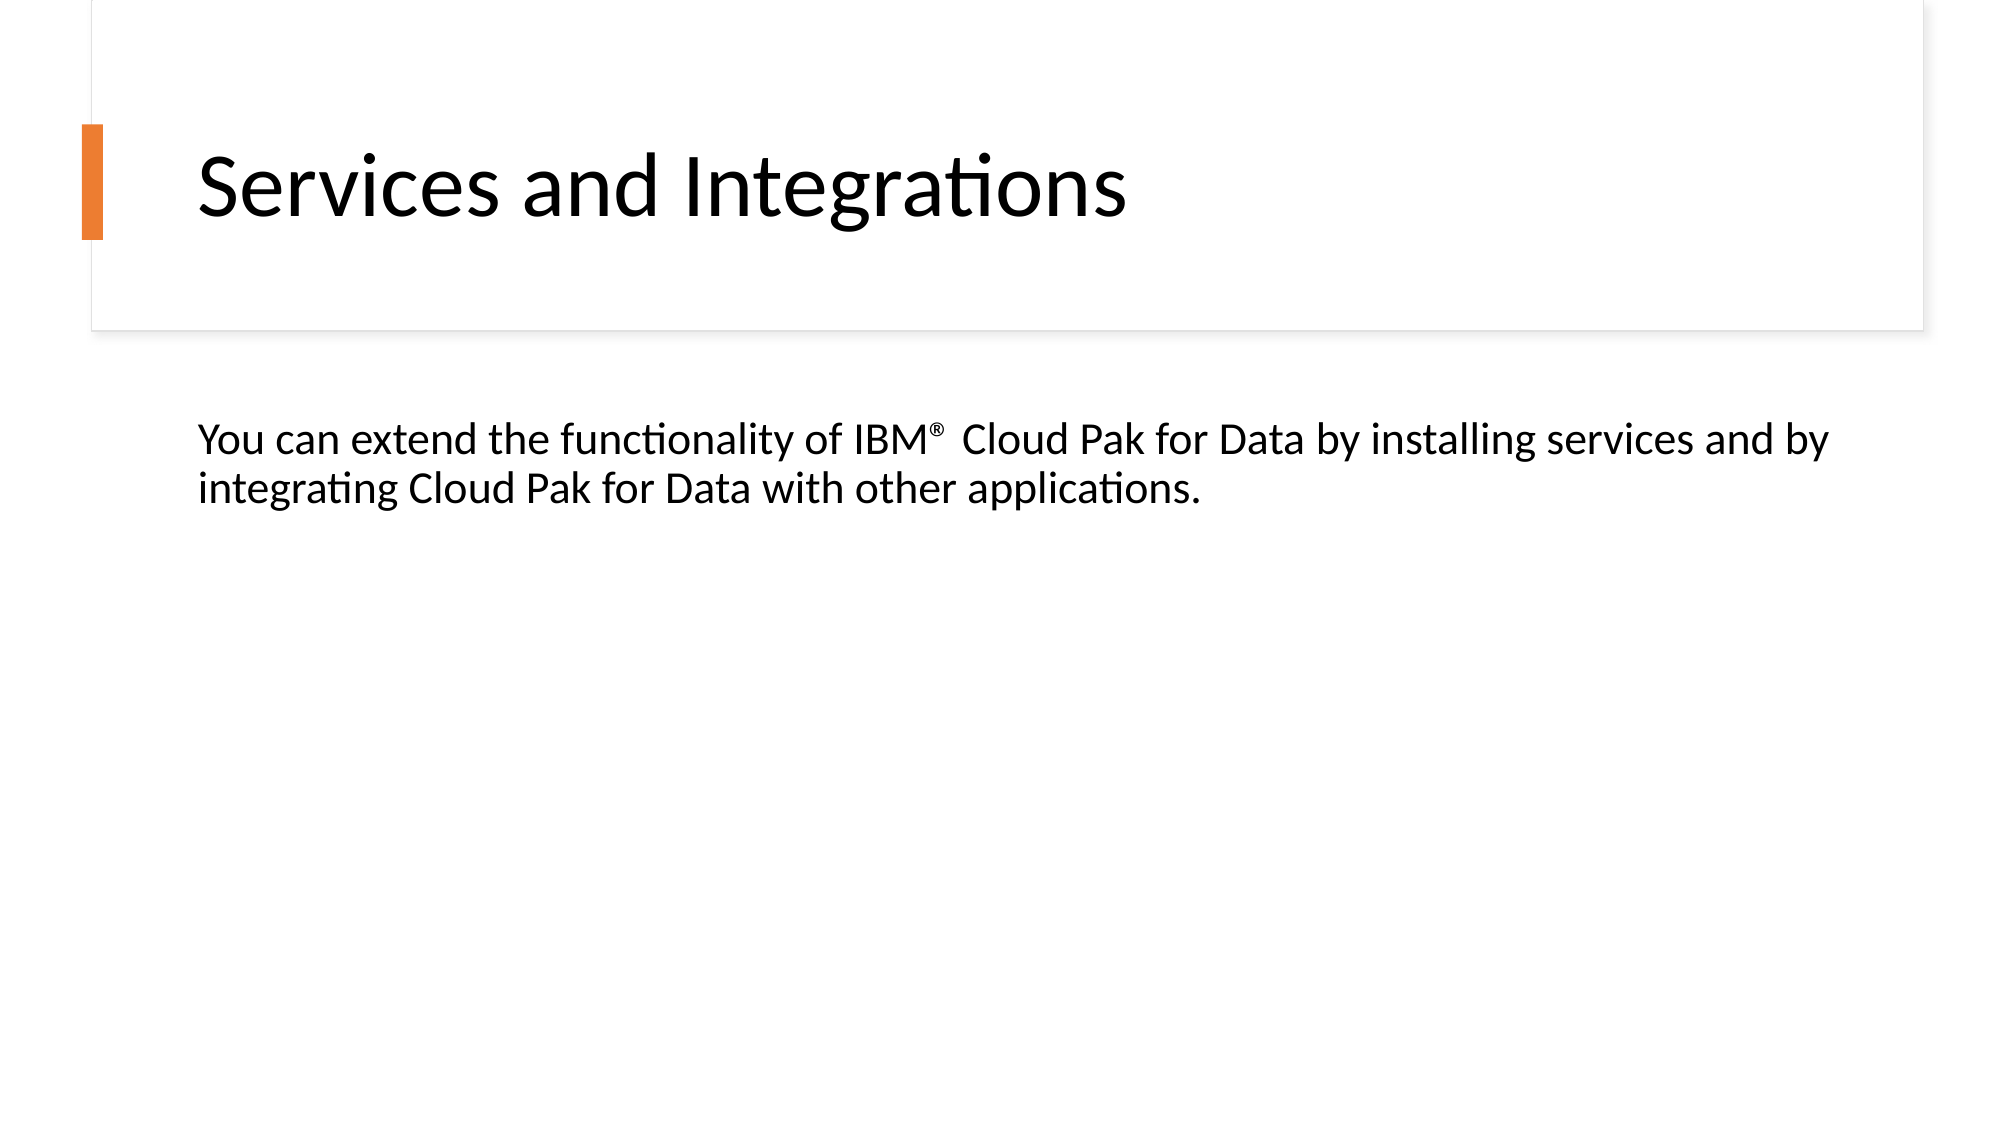

# Services and Integrations

You can extend the functionality of IBM® Cloud Pak for Data by installing services and by integrating Cloud Pak for Data with other applications.